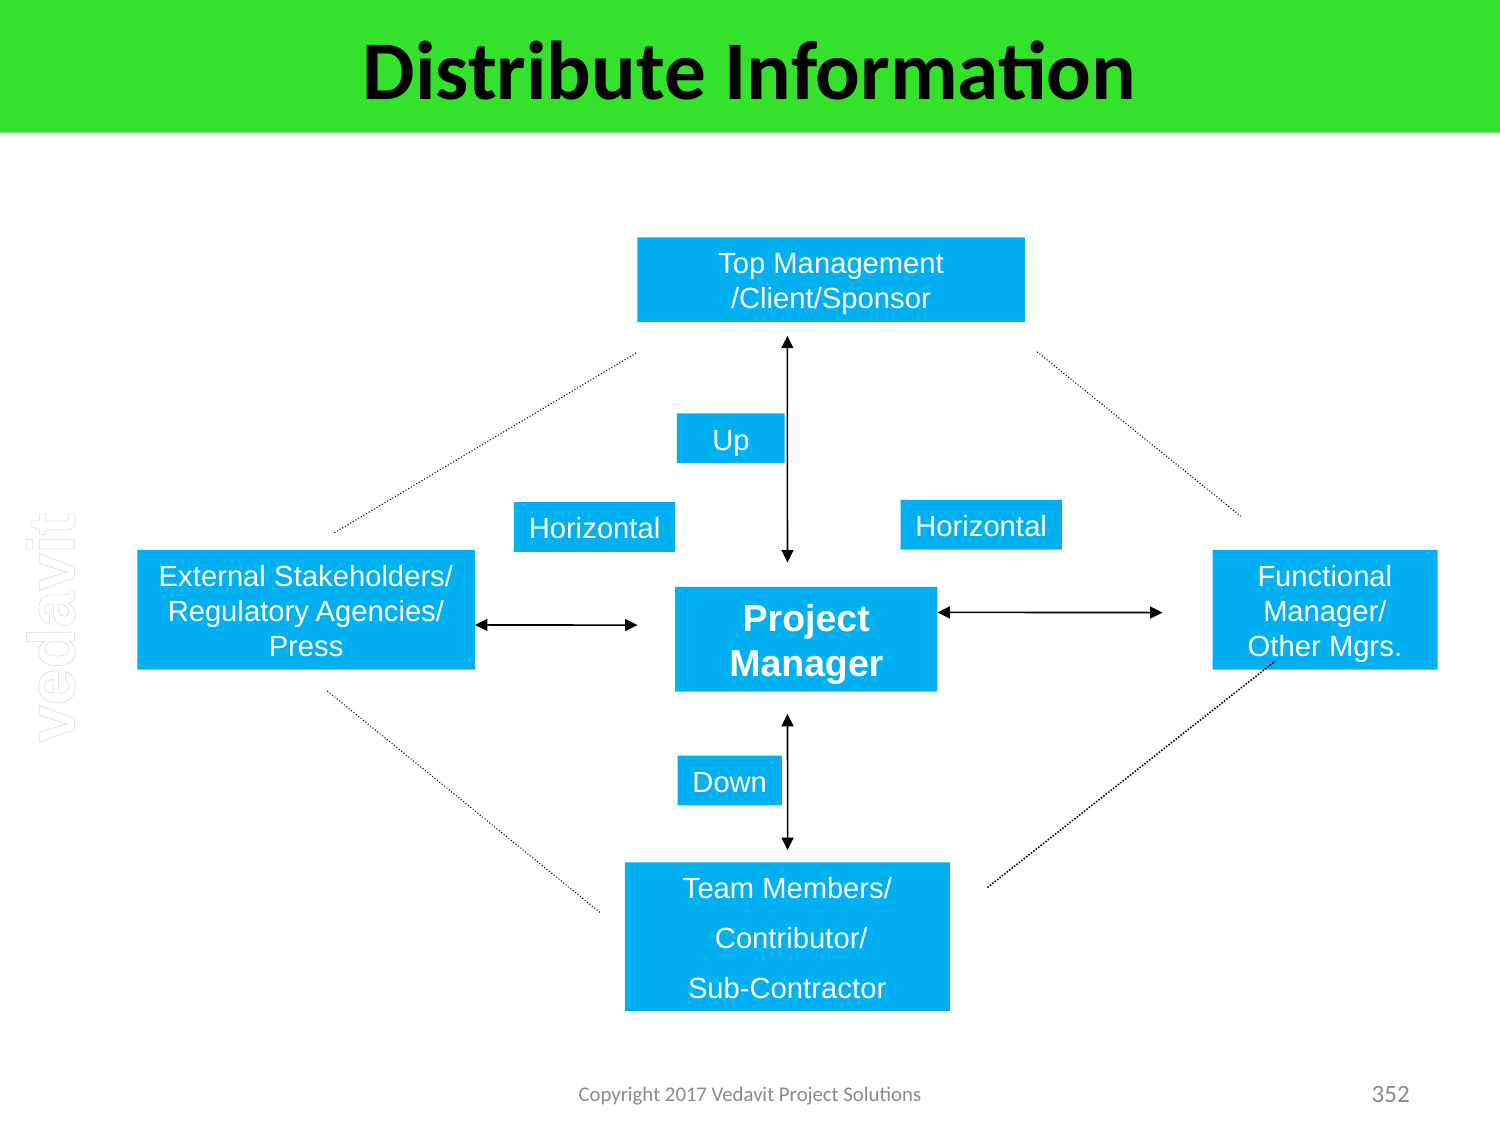

# Distribute Information

Top Management /Client/Sponsor

Up
Horizontal
Horizontal
External Stakeholders/
Regulatory Agencies/
Press
Functional Manager/
Other Mgrs.
Project Manager

Down
Team Members/
 Contributor/
Sub-Contractor
Copyright 2017 Vedavit Project Solutions
352